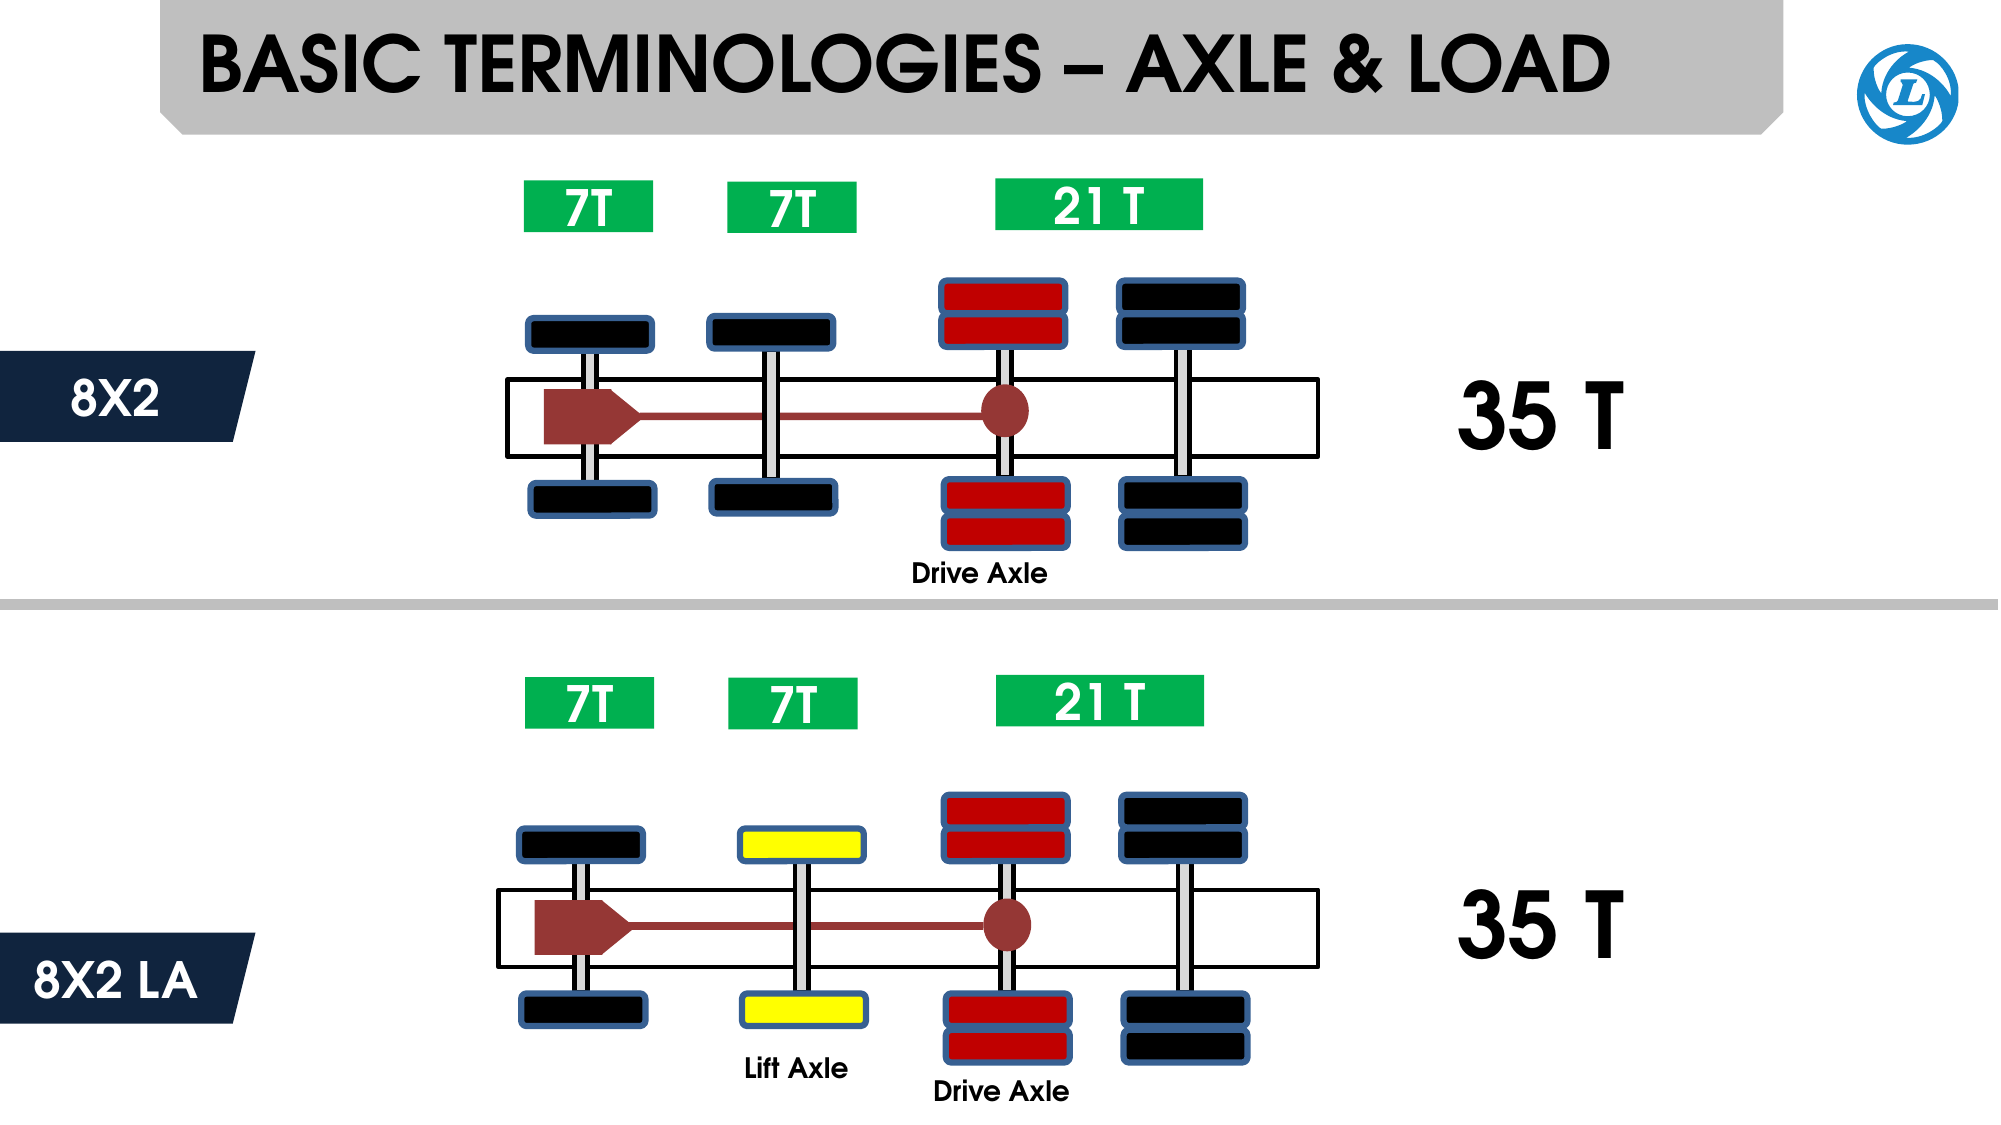

BASIC TERMINOLOGIES – AXLE & LOAD
21 T
7T
7T

35 T
8X2

Drive Axle

21 T
7T
7T

35 T

8X2 LA

Lift Axle
Drive Axle